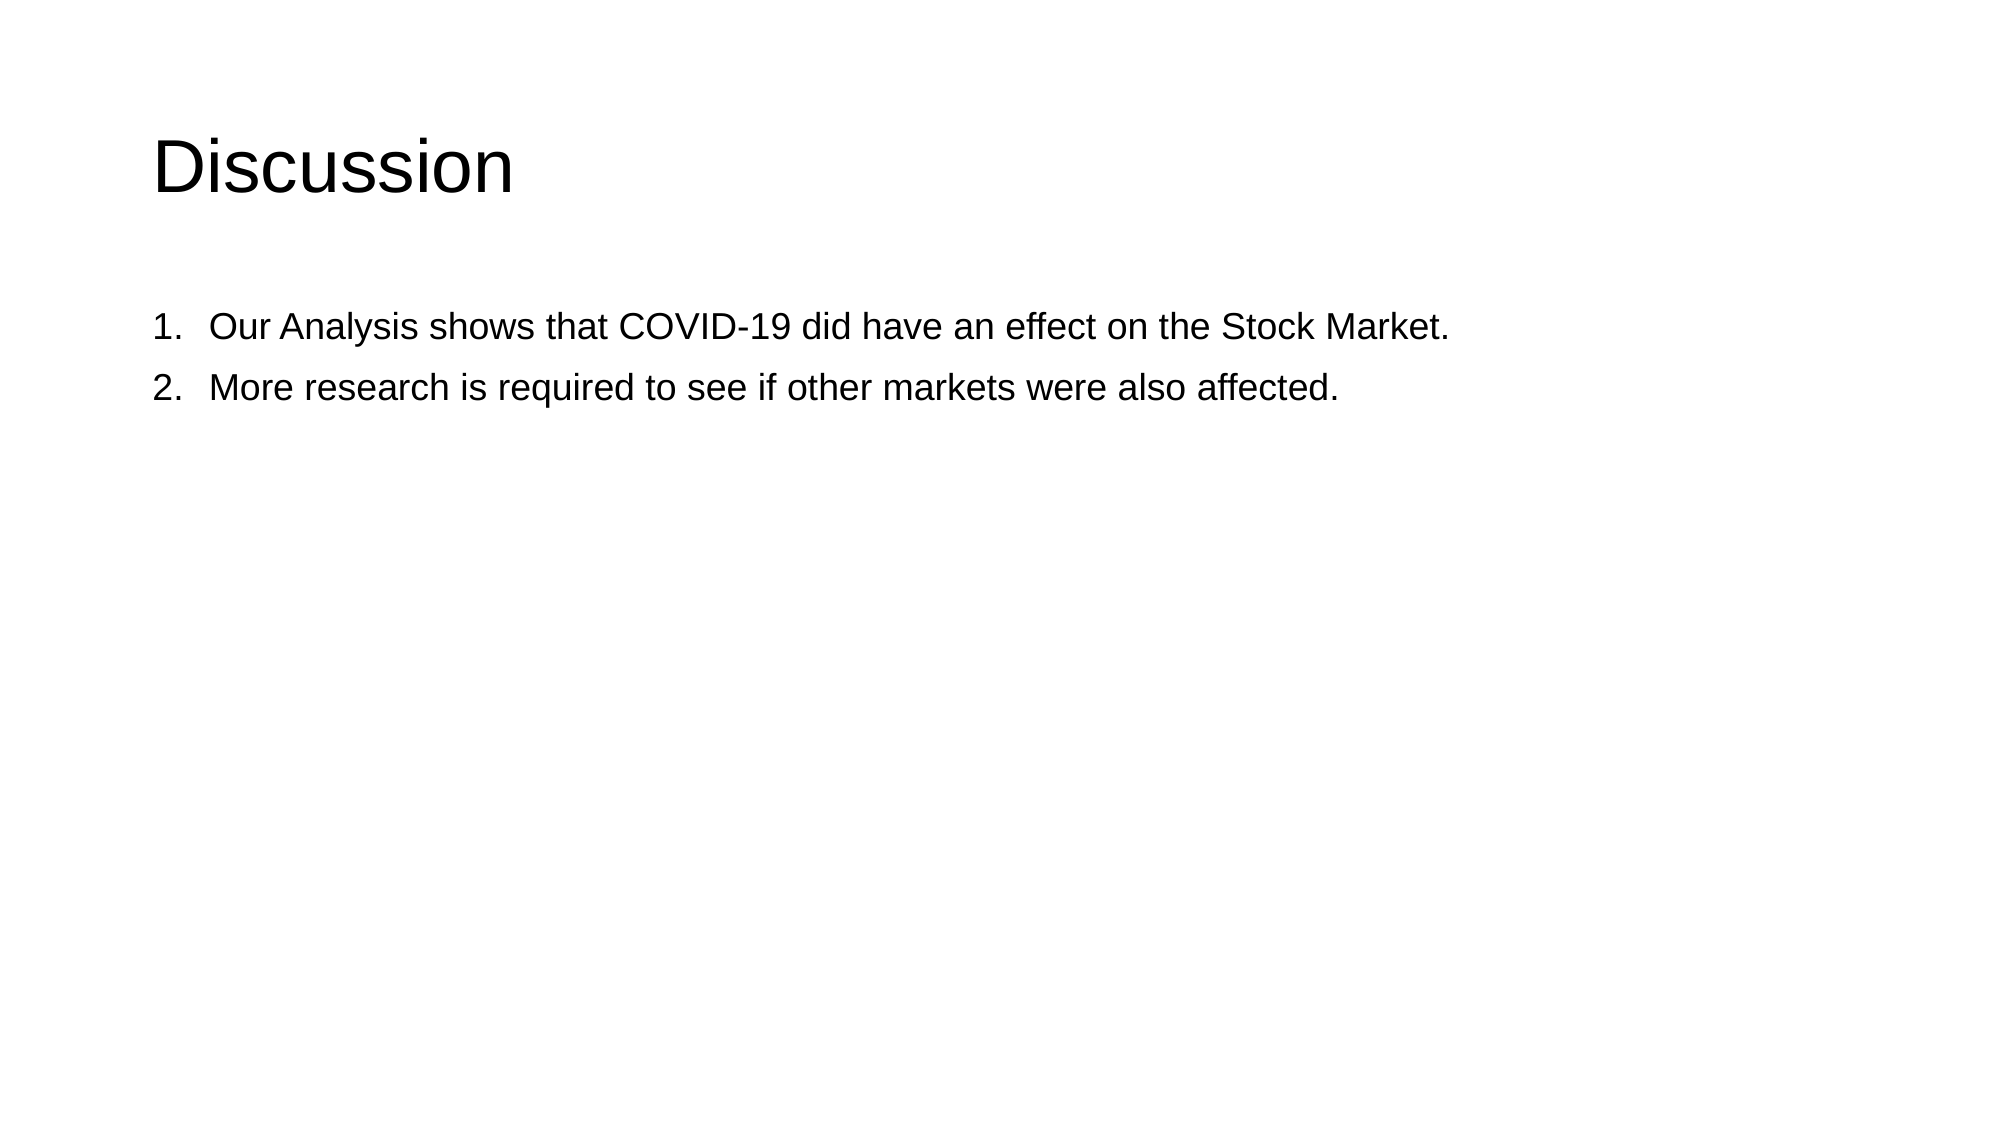

# Discussion
Our Analysis shows that COVID-19 did have an effect on the Stock Market.
More research is required to see if other markets were also affected.